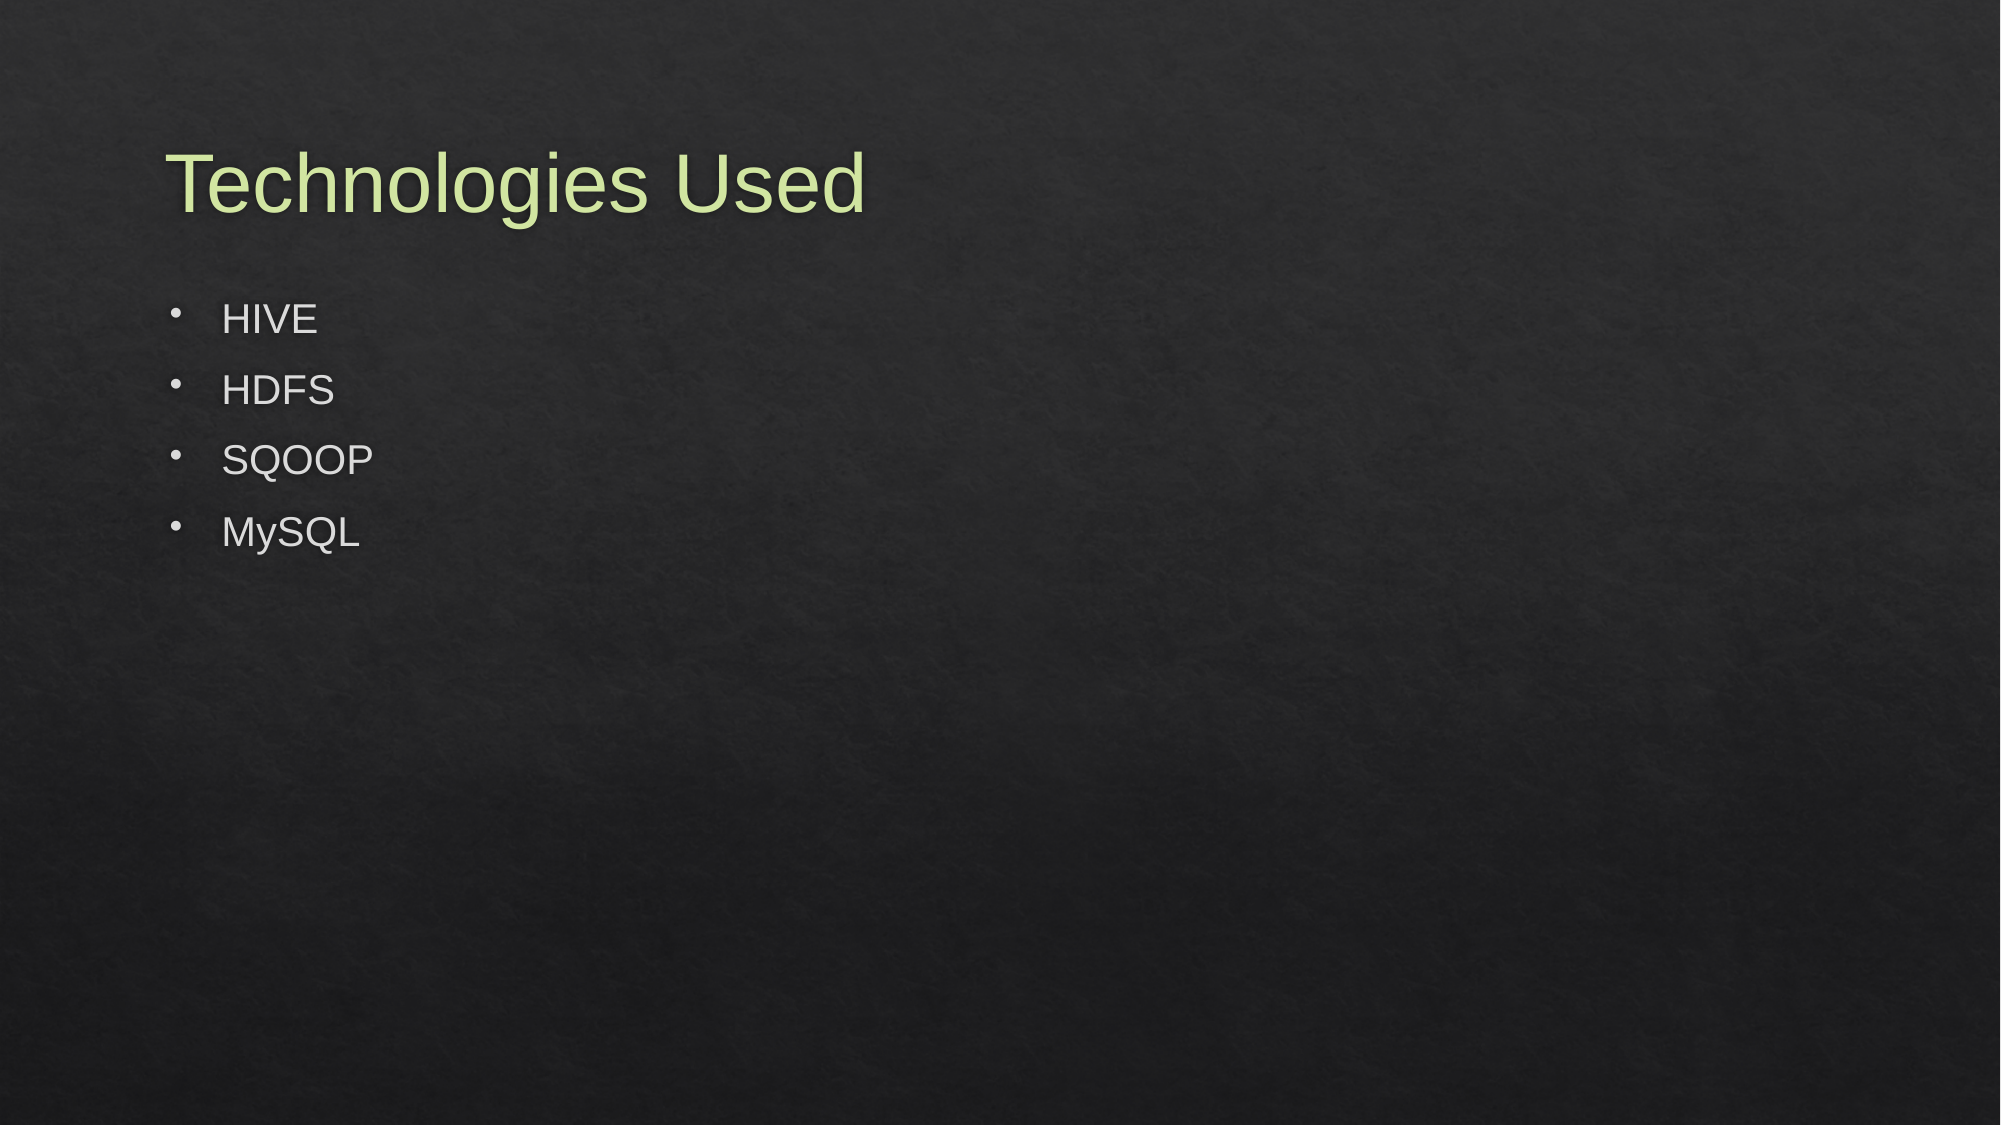

# Technologies Used
HIVE
HDFS
SQOOP
MySQL